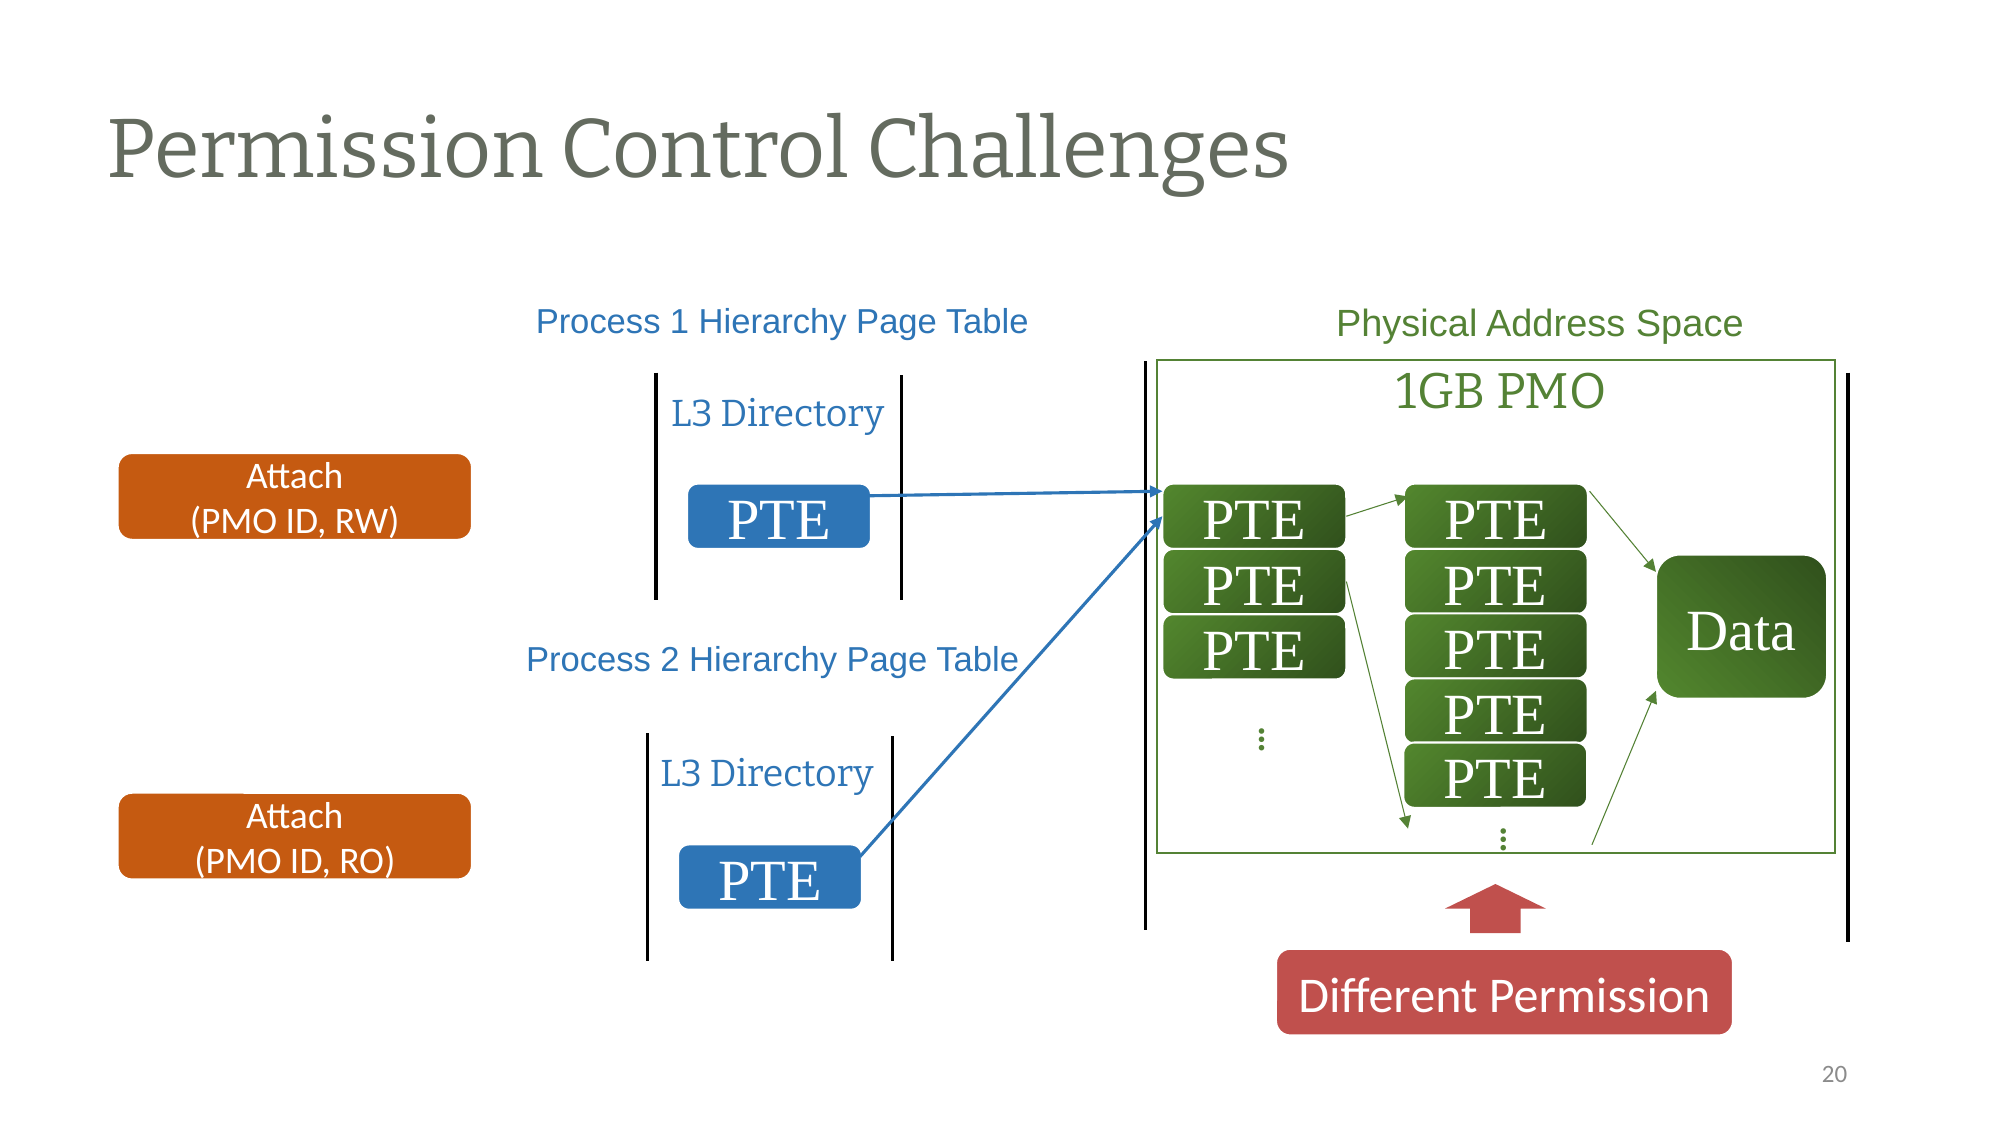

# Permission Control Challenges
Physical Address Space
Process 1 Hierarchy Page Table
1GB PMO

L3 Directory
Attach
(PMO ID, RW)
PTE
PTE
PTE
PTE
PTE
Data
PTE
PTE
Process 2 Hierarchy Page Table
PTE
…
PTE
L3 Directory
Attach
(PMO ID, RO)
…
PTE

Different Permission
20